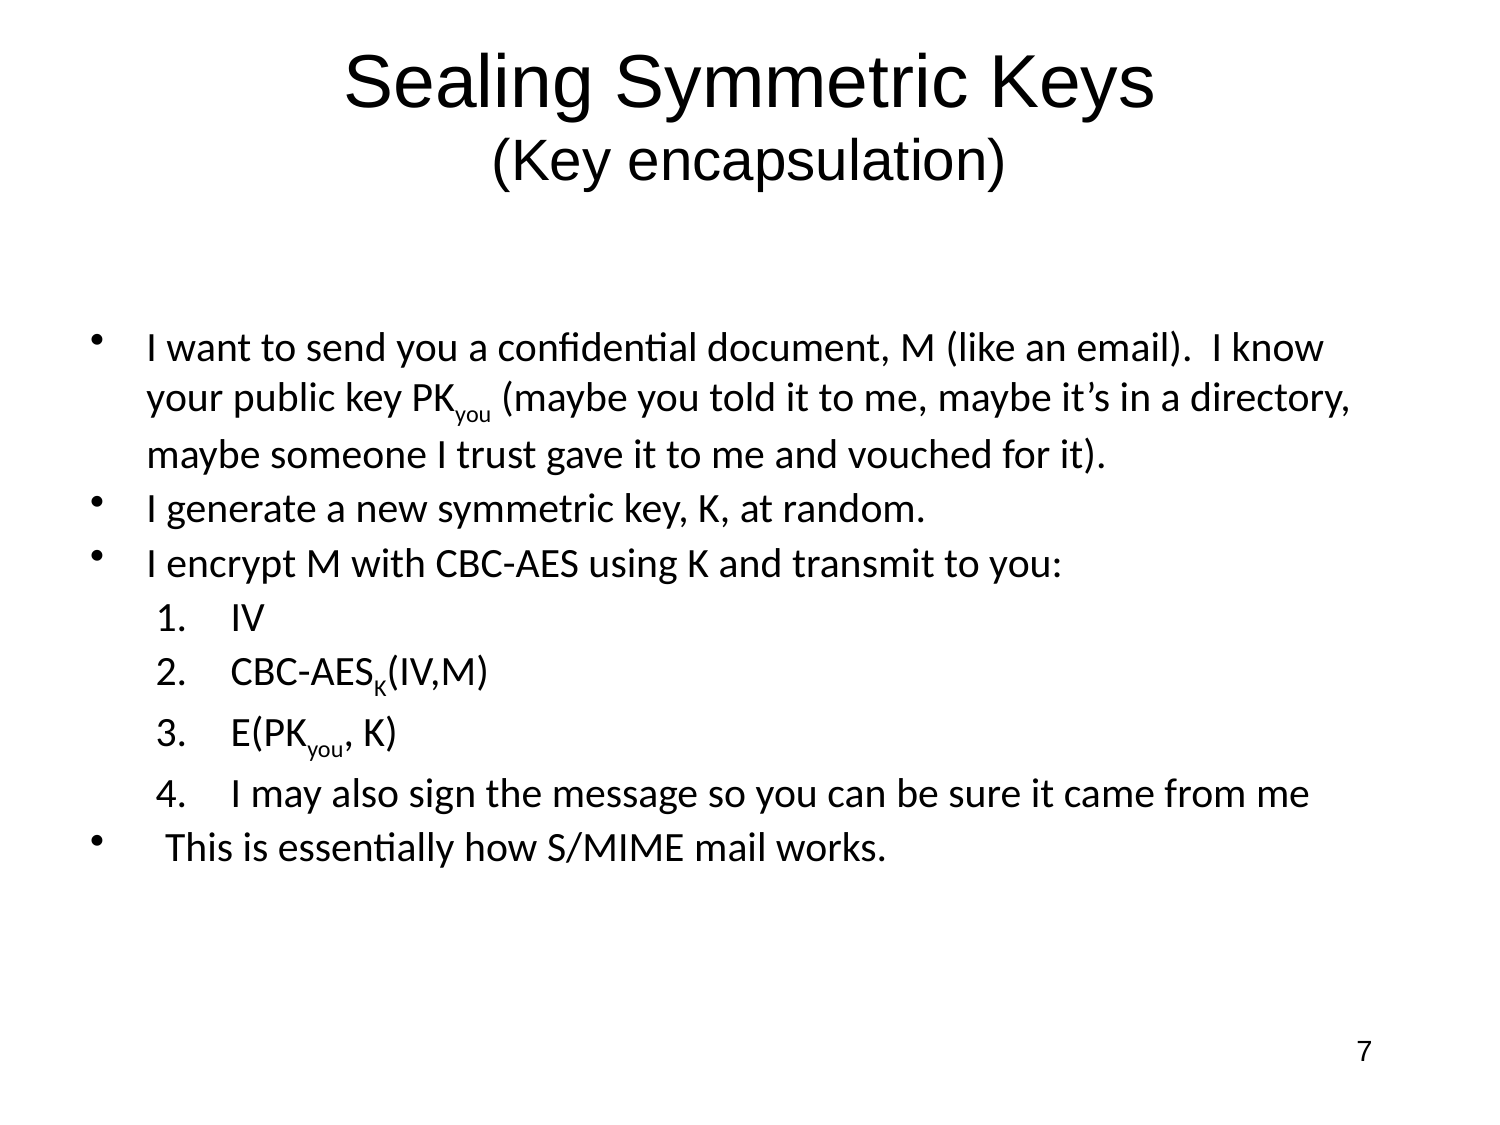

# Sealing Symmetric Keys (Key encapsulation)
I want to send you a confidential document, M (like an email).  I know your public key PKyou (maybe you told it to me, maybe it’s in a directory, maybe someone I trust gave it to me and vouched for it).
I generate a new symmetric key, K, at random.
I encrypt M with CBC-AES using K and transmit to you:
IV
CBC-AESK(IV,M)
E(PKyou, K)
I may also sign the message so you can be sure it came from me
This is essentially how S/MIME mail works.

7